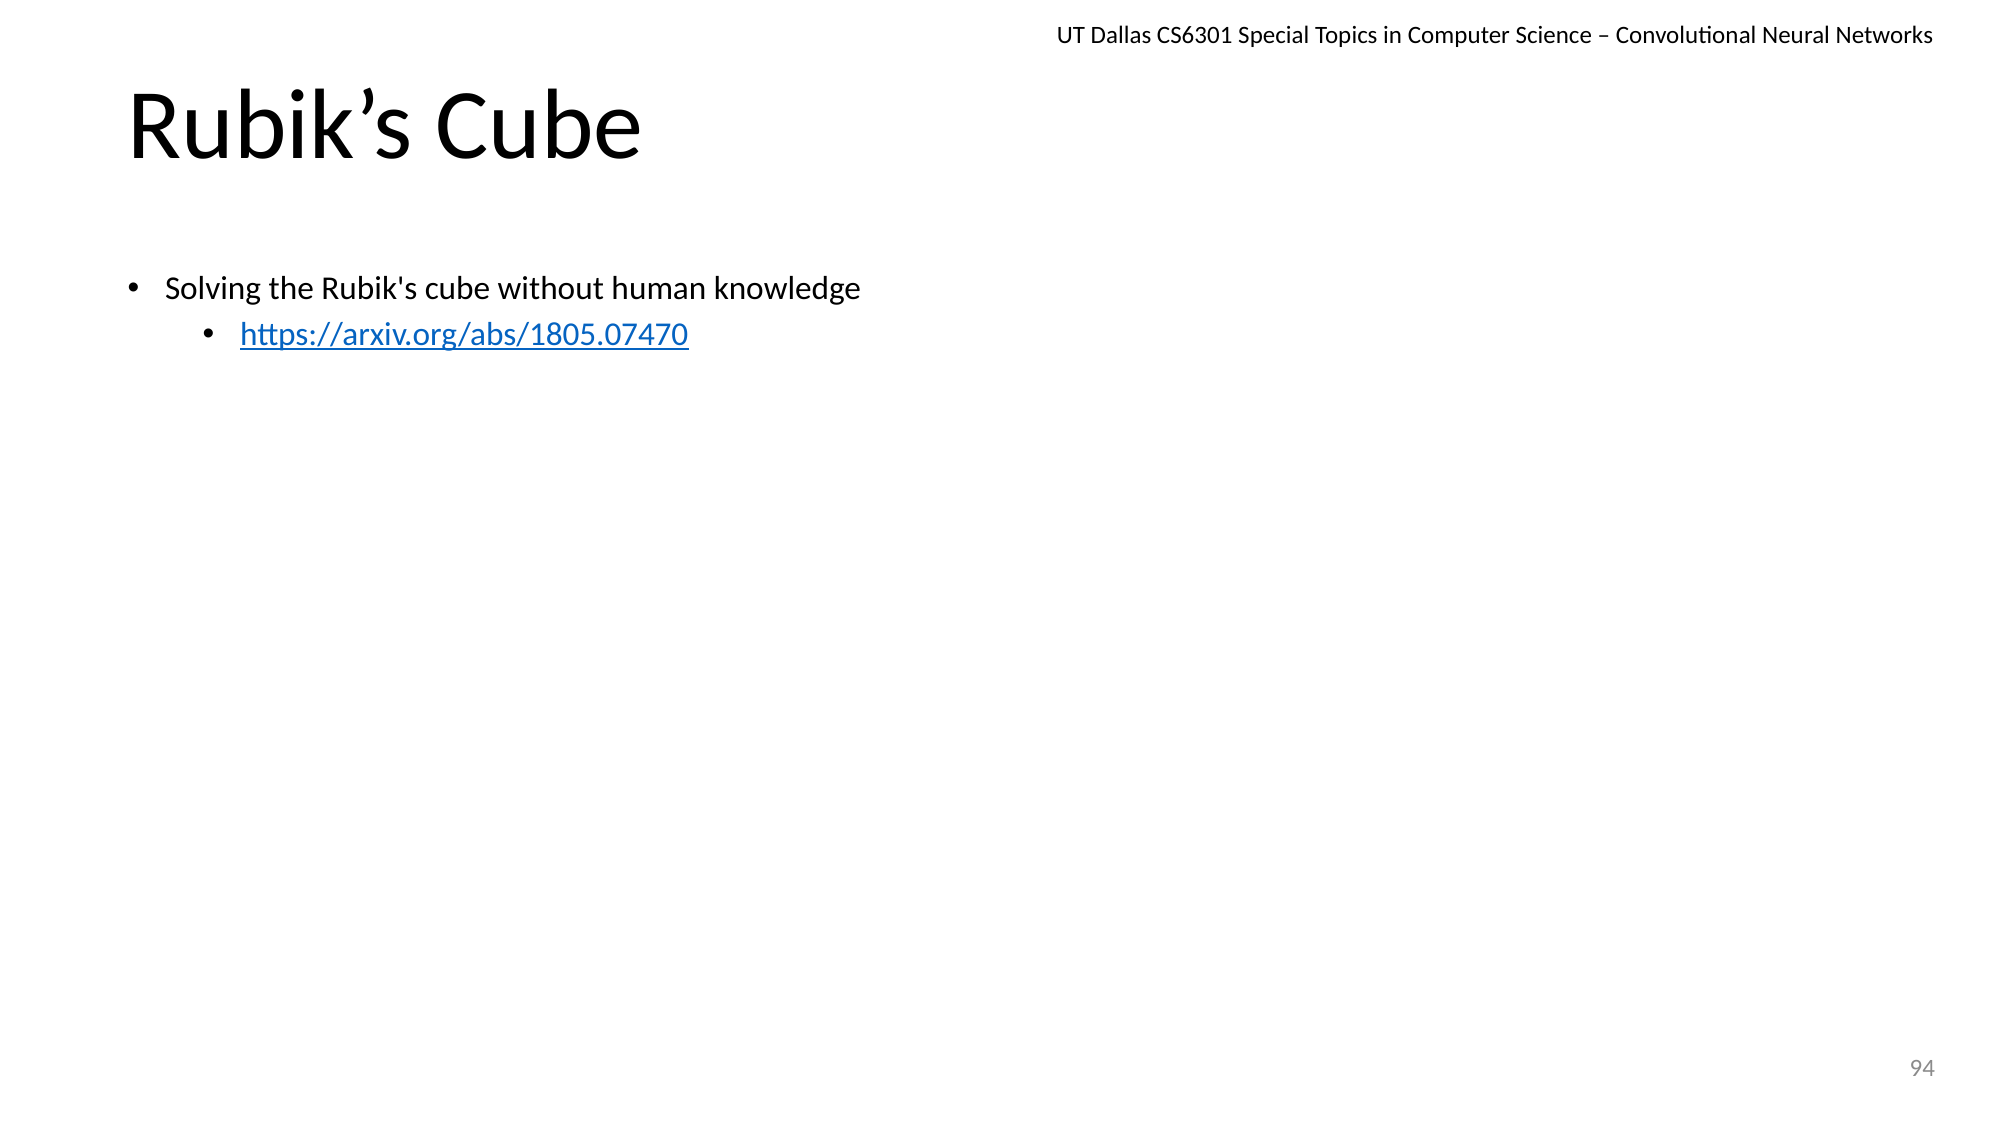

UT Dallas CS6301 Special Topics in Computer Science – Convolutional Neural Networks
# Rubik’s Cube
Solving the Rubik's cube without human knowledge
https://arxiv.org/abs/1805.07470

94